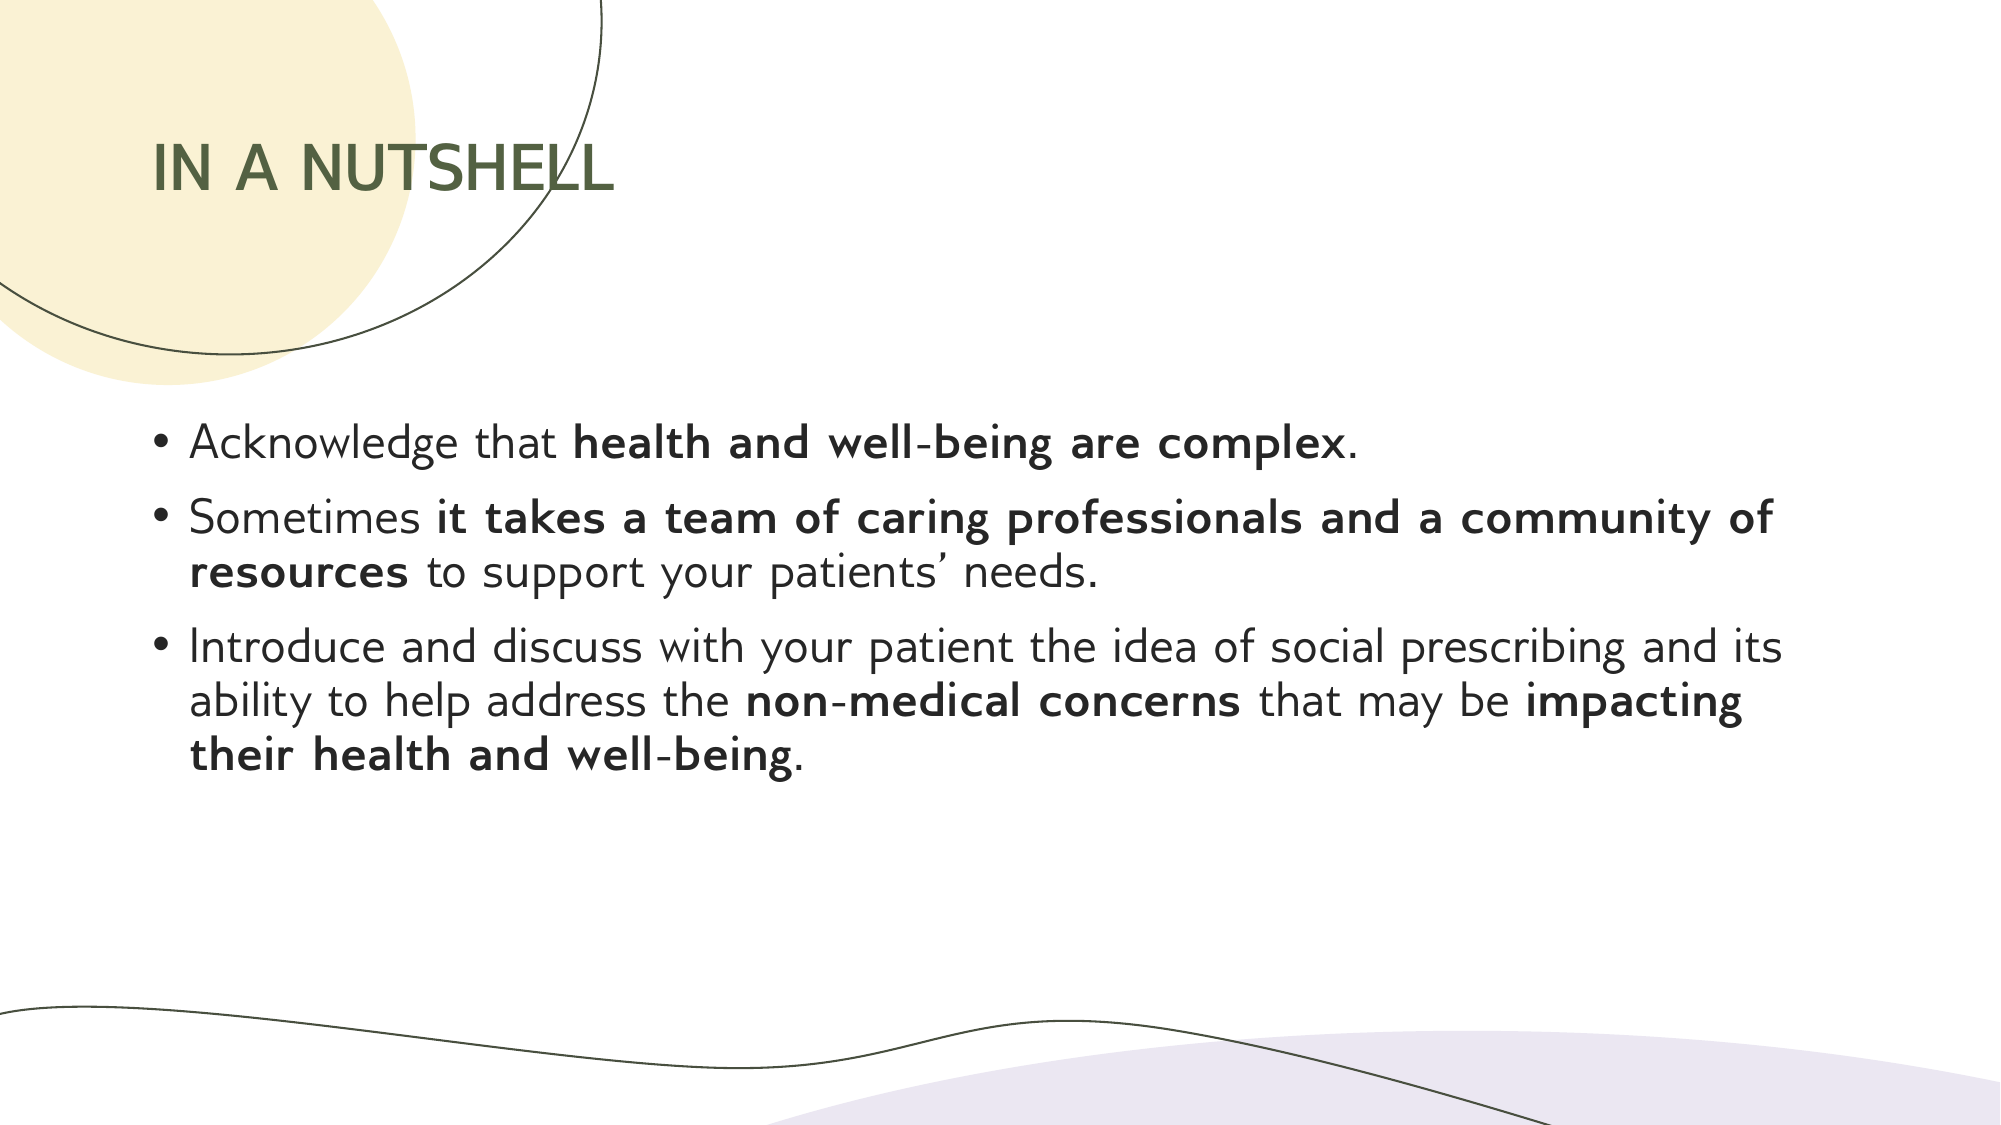

# IN A NUTSHELL
Acknowledge that health and well-being are complex.
Sometimes it takes a team of caring professionals and a community of resources to support your patients’ needs.
Introduce and discuss with your patient the idea of social prescribing and its ability to help address the non-medical concerns that may be impacting their health and well-being.